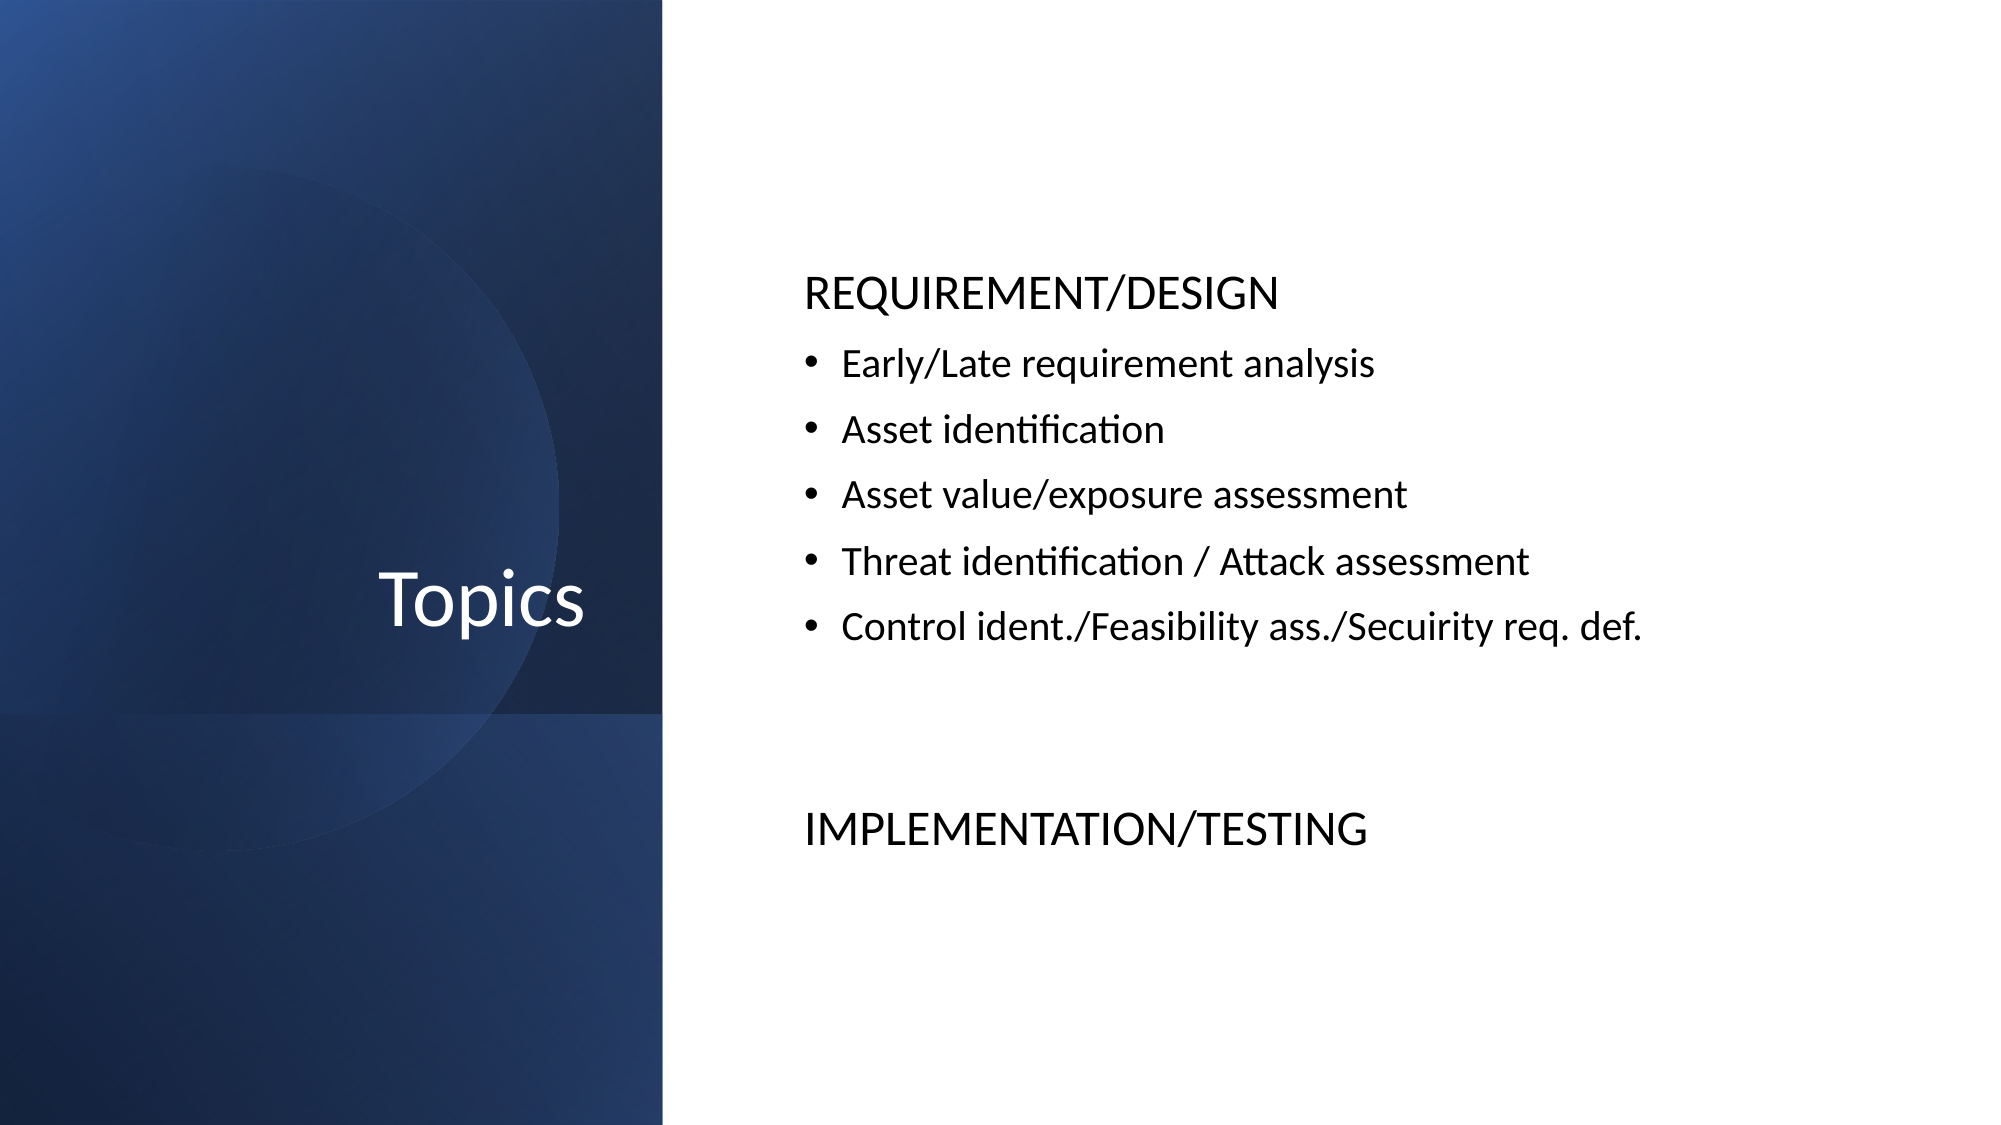

# Topics
REQUIREMENT/DESIGN
Early/Late requirement analysis
Asset identification
Asset value/exposure assessment
Threat identification / Attack assessment
Control ident./Feasibility ass./Secuirity req. def.

IMPLEMENTATION/TESTING